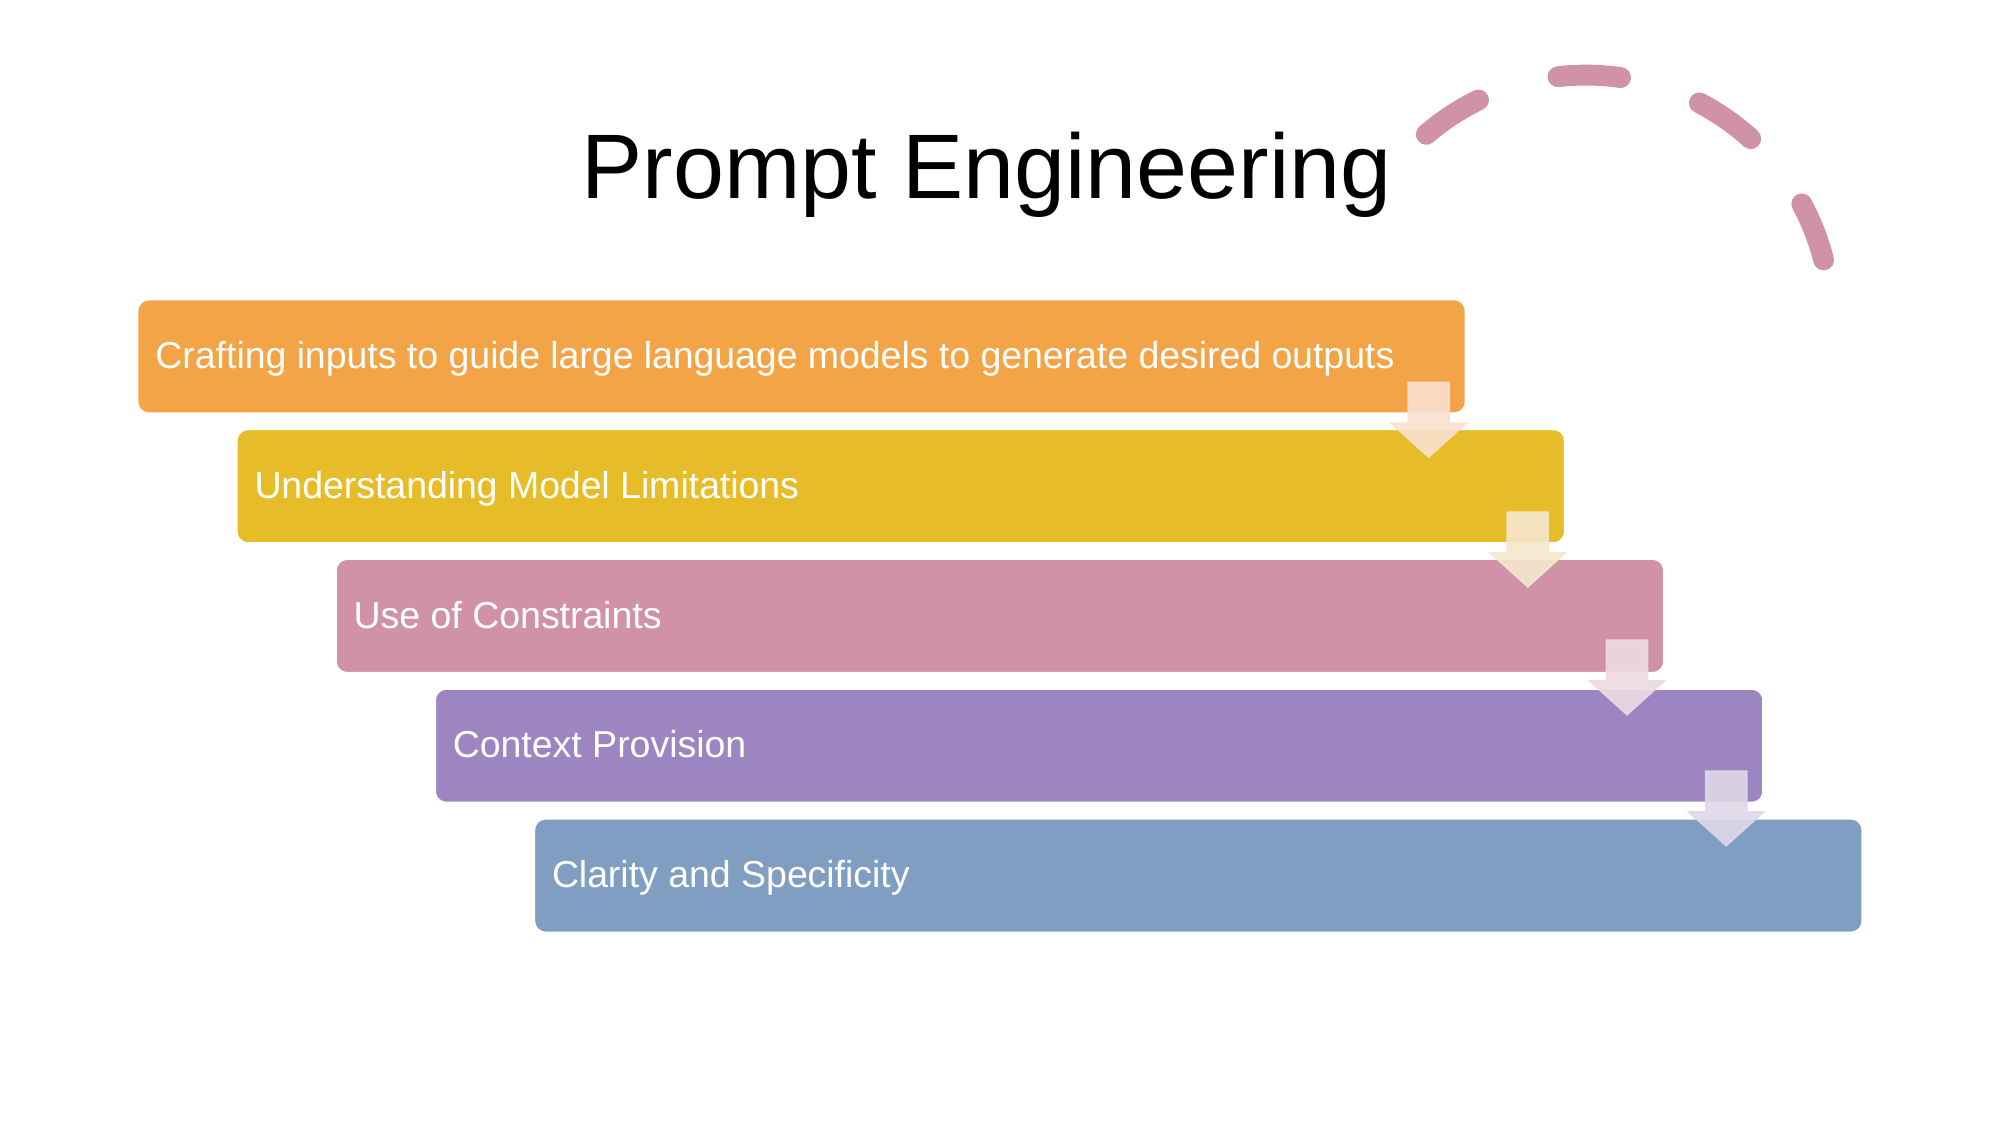

# Prompt Engineering

Crafting inputs to guide large language models to generate desired outputs
Understanding Model Limitations
Use of Constraints
Context Provision
Clarity and Specificity